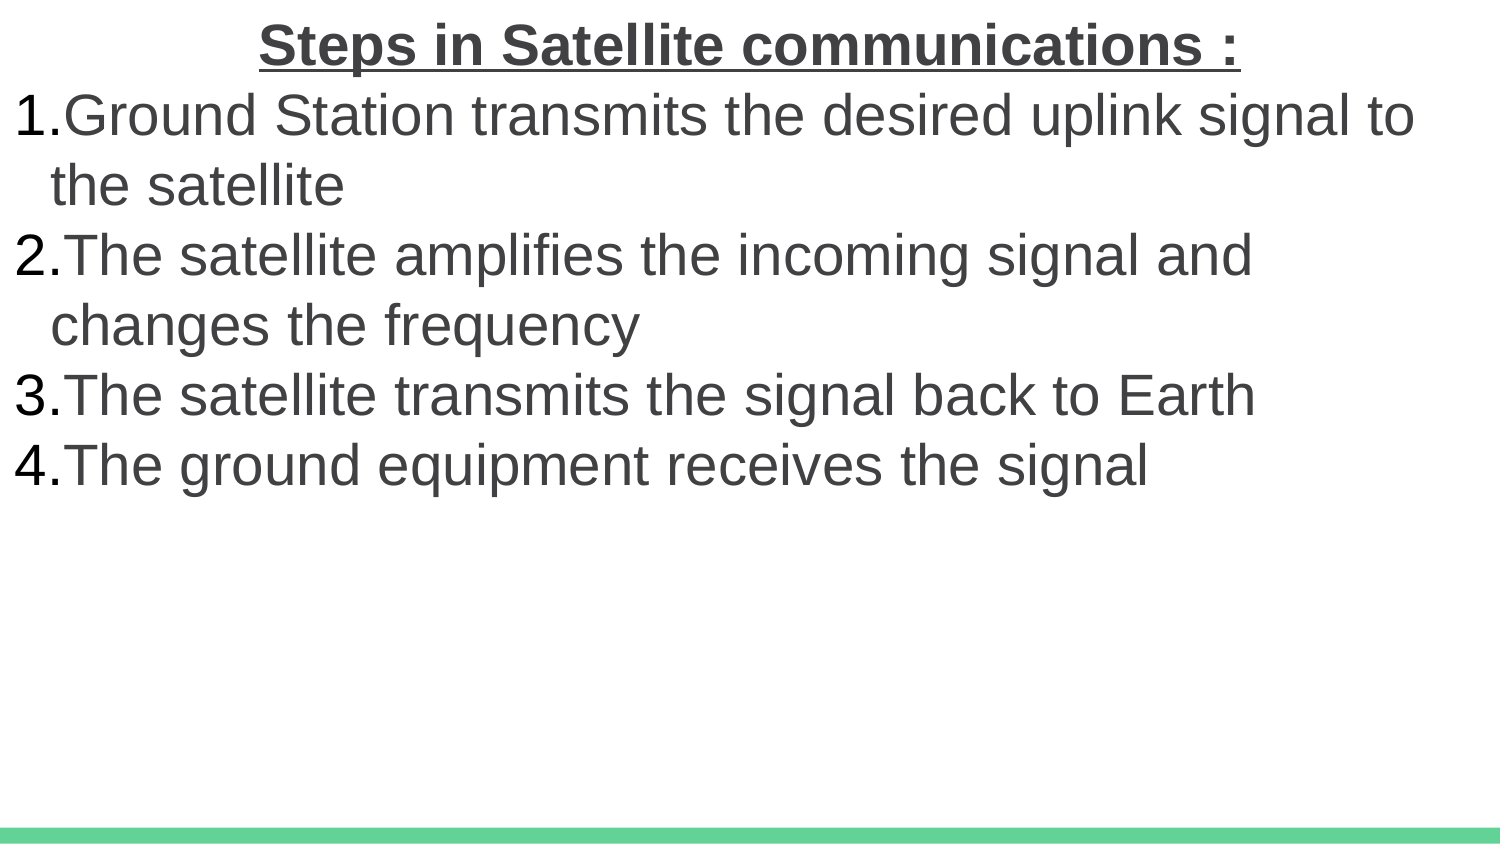

Steps in Satellite communications :
Ground Station transmits the desired uplink signal to the satellite
The satellite amplifies the incoming signal and changes the frequency
The satellite transmits the signal back to Earth
The ground equipment receives the signal